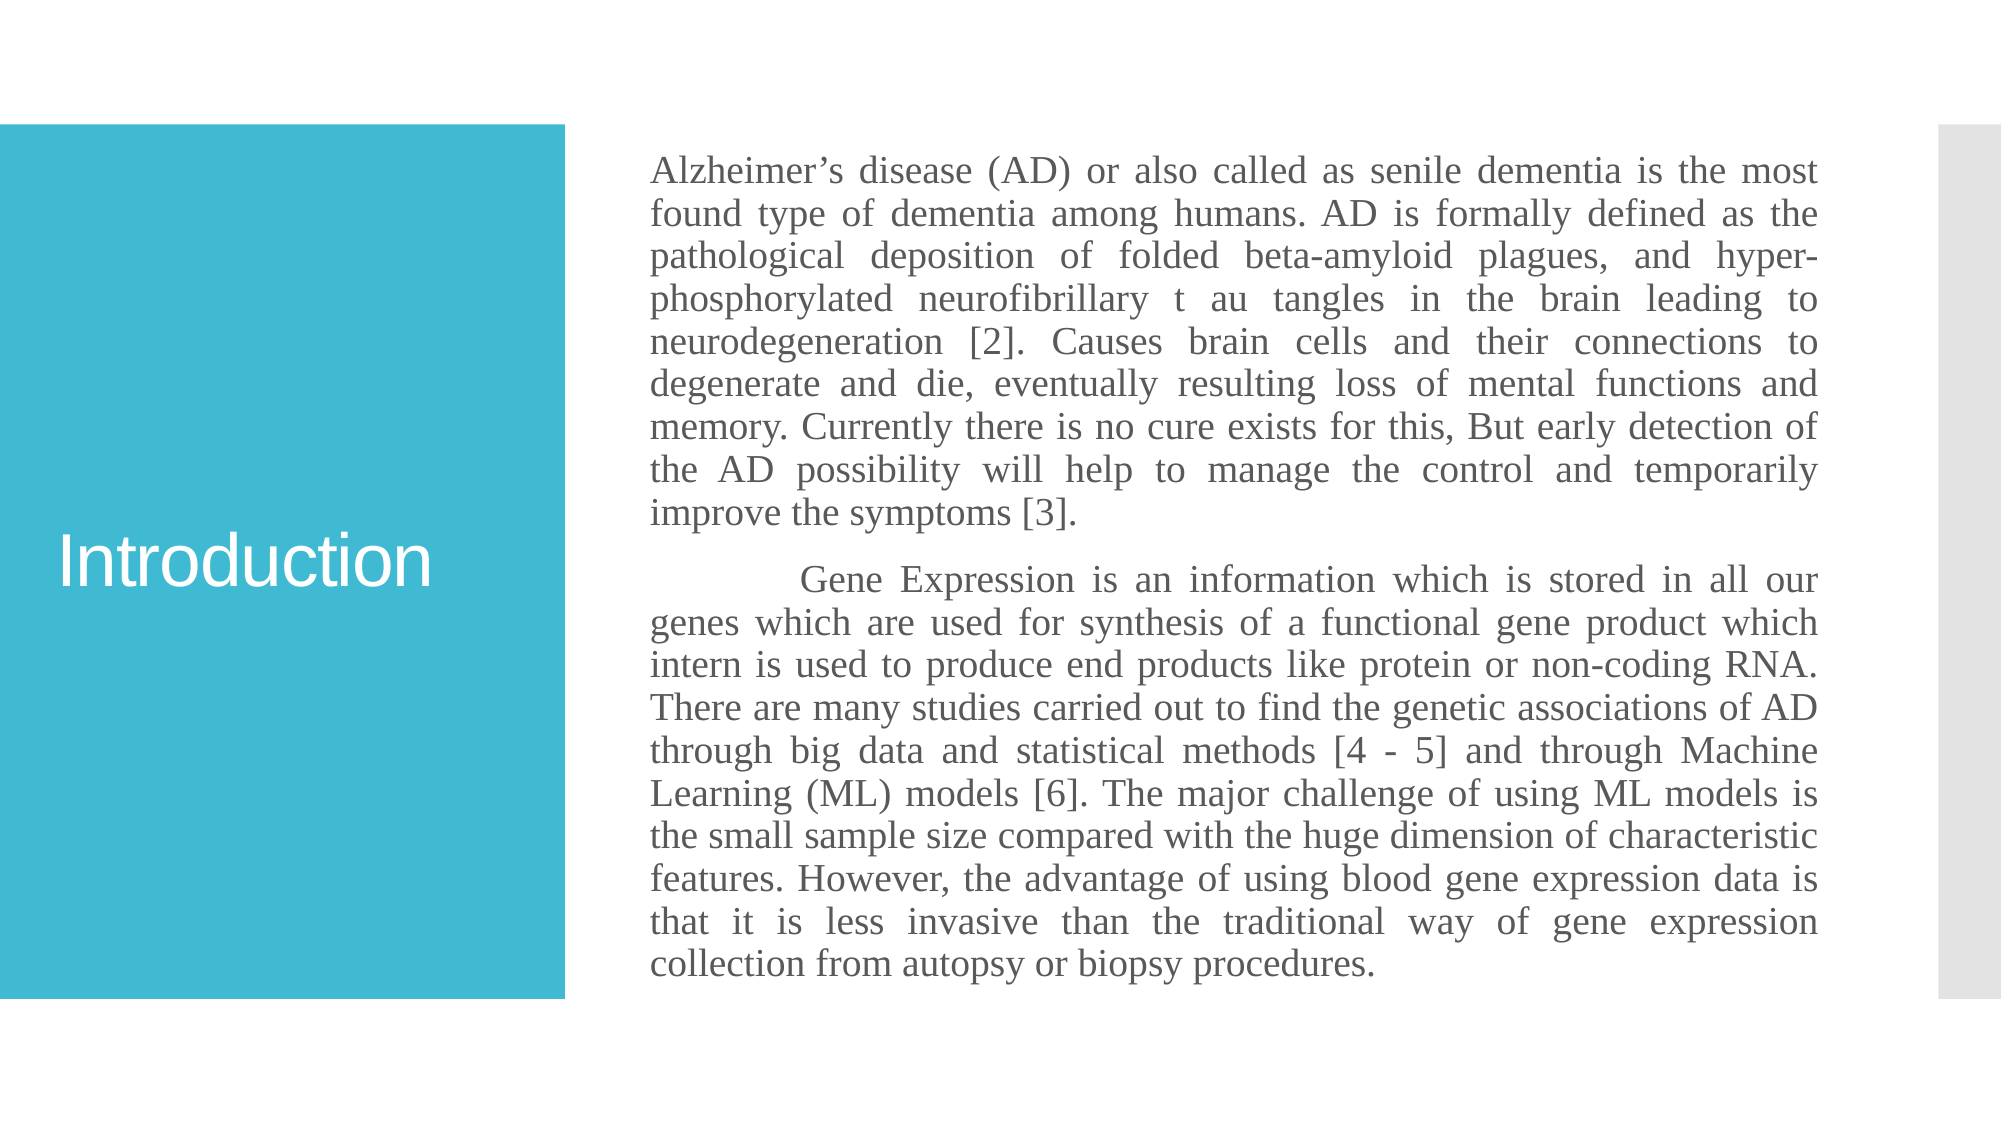

Alzheimer’s disease (AD) or also called as senile dementia is the most found type of dementia among humans. AD is formally defined as the pathological deposition of folded beta-amyloid plagues, and hyper-phosphorylated neurofibrillary t au tangles in the brain leading to neurodegeneration [2]. Causes brain cells and their connections to degenerate and die, eventually resulting loss of mental functions and memory. Currently there is no cure exists for this, But early detection of the AD possibility will help to manage the control and temporarily improve the symptoms [3].
	Gene Expression is an information which is stored in all our genes which are used for synthesis of a functional gene product which intern is used to produce end products like protein or non-coding RNA. There are many studies carried out to find the genetic associations of AD through big data and statistical methods [4 - 5] and through Machine Learning (ML) models [6]. The major challenge of using ML models is the small sample size compared with the huge dimension of characteristic features. However, the advantage of using blood gene expression data is that it is less invasive than the traditional way of gene expression collection from autopsy or biopsy procedures.
# Introduction